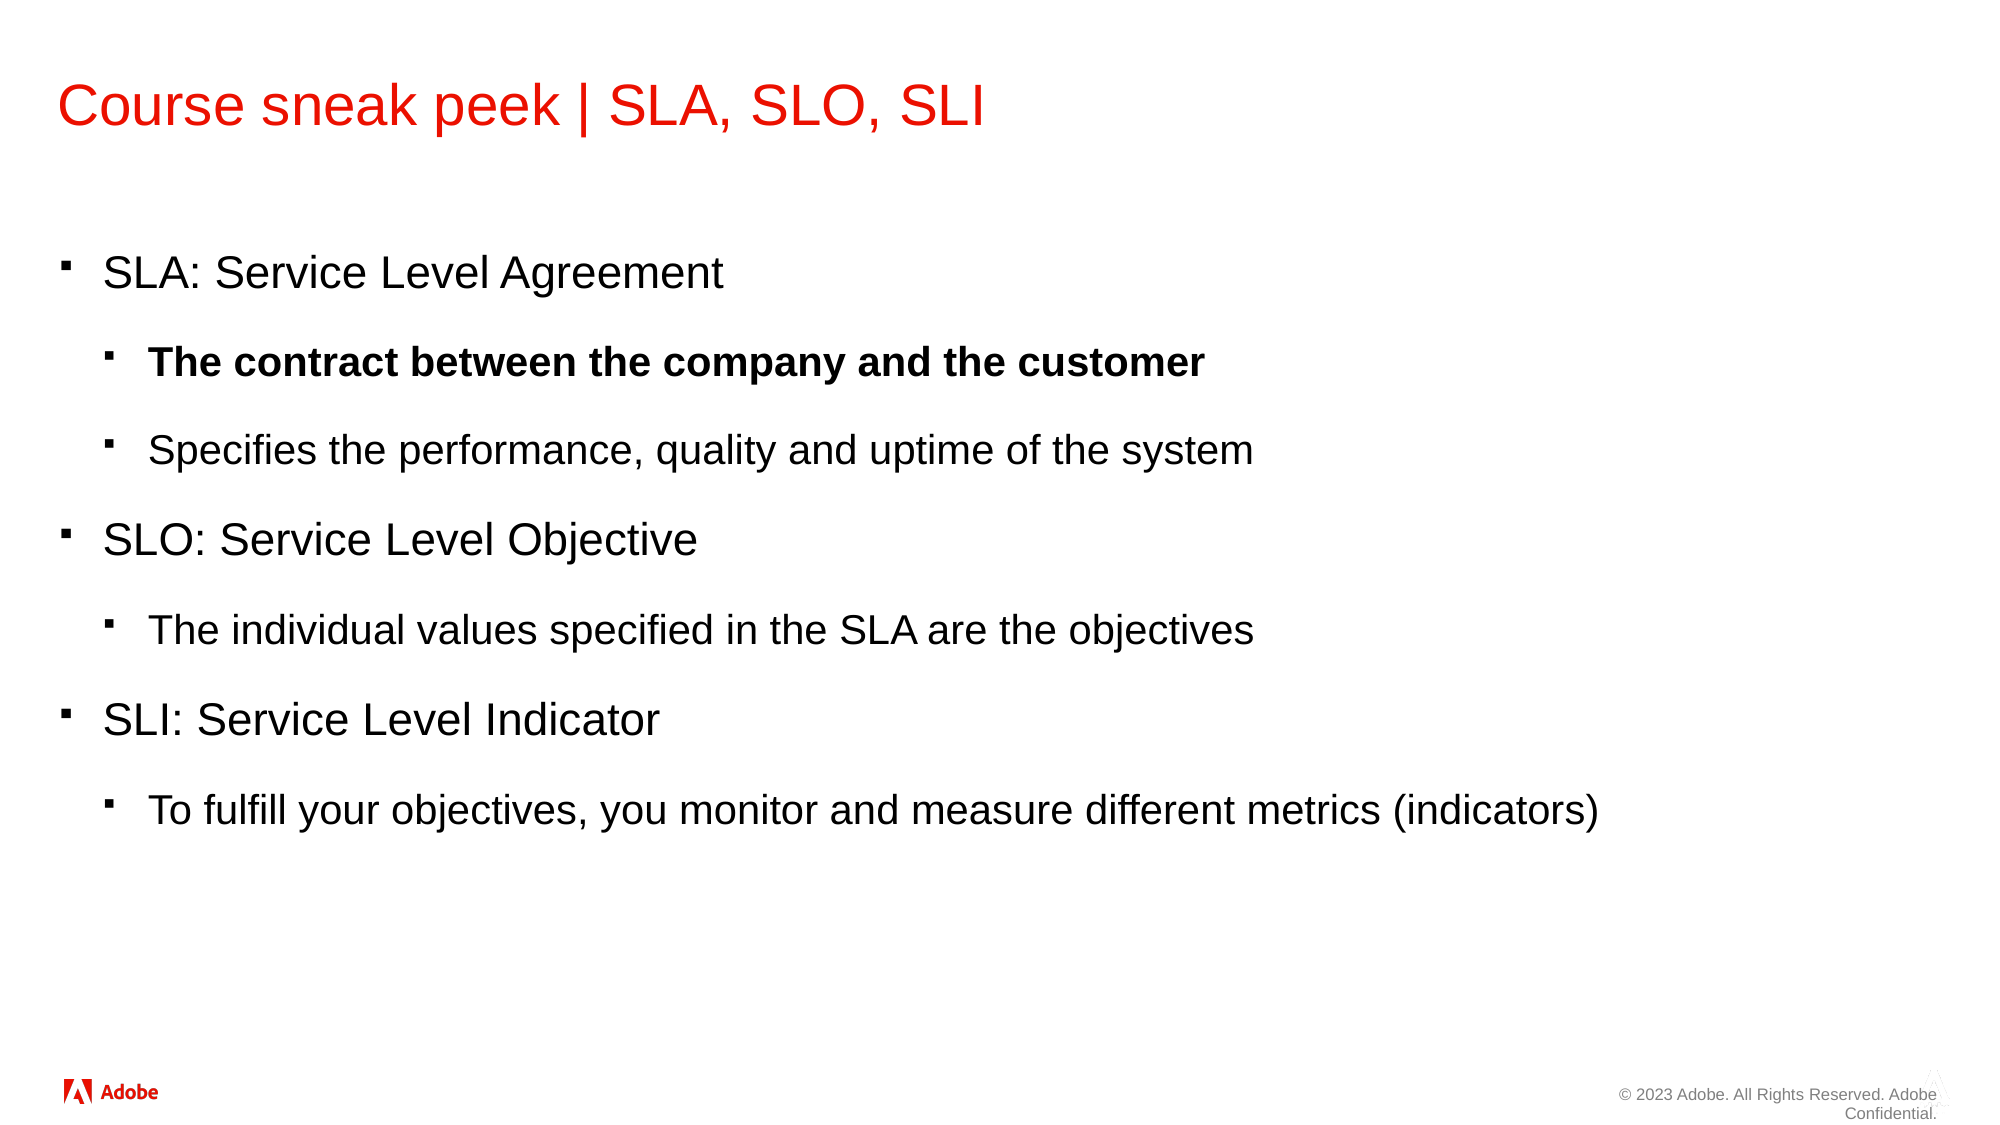

# Course sneak peek | SLA, SLO, SLI
SLA: Service Level Agreement
The contract between the company and the customer
Specifies the performance, quality and uptime of the system
SLO: Service Level Objective
The individual values specified in the SLA are the objectives
SLI: Service Level Indicator
To fulfill your objectives, you monitor and measure different metrics (indicators)